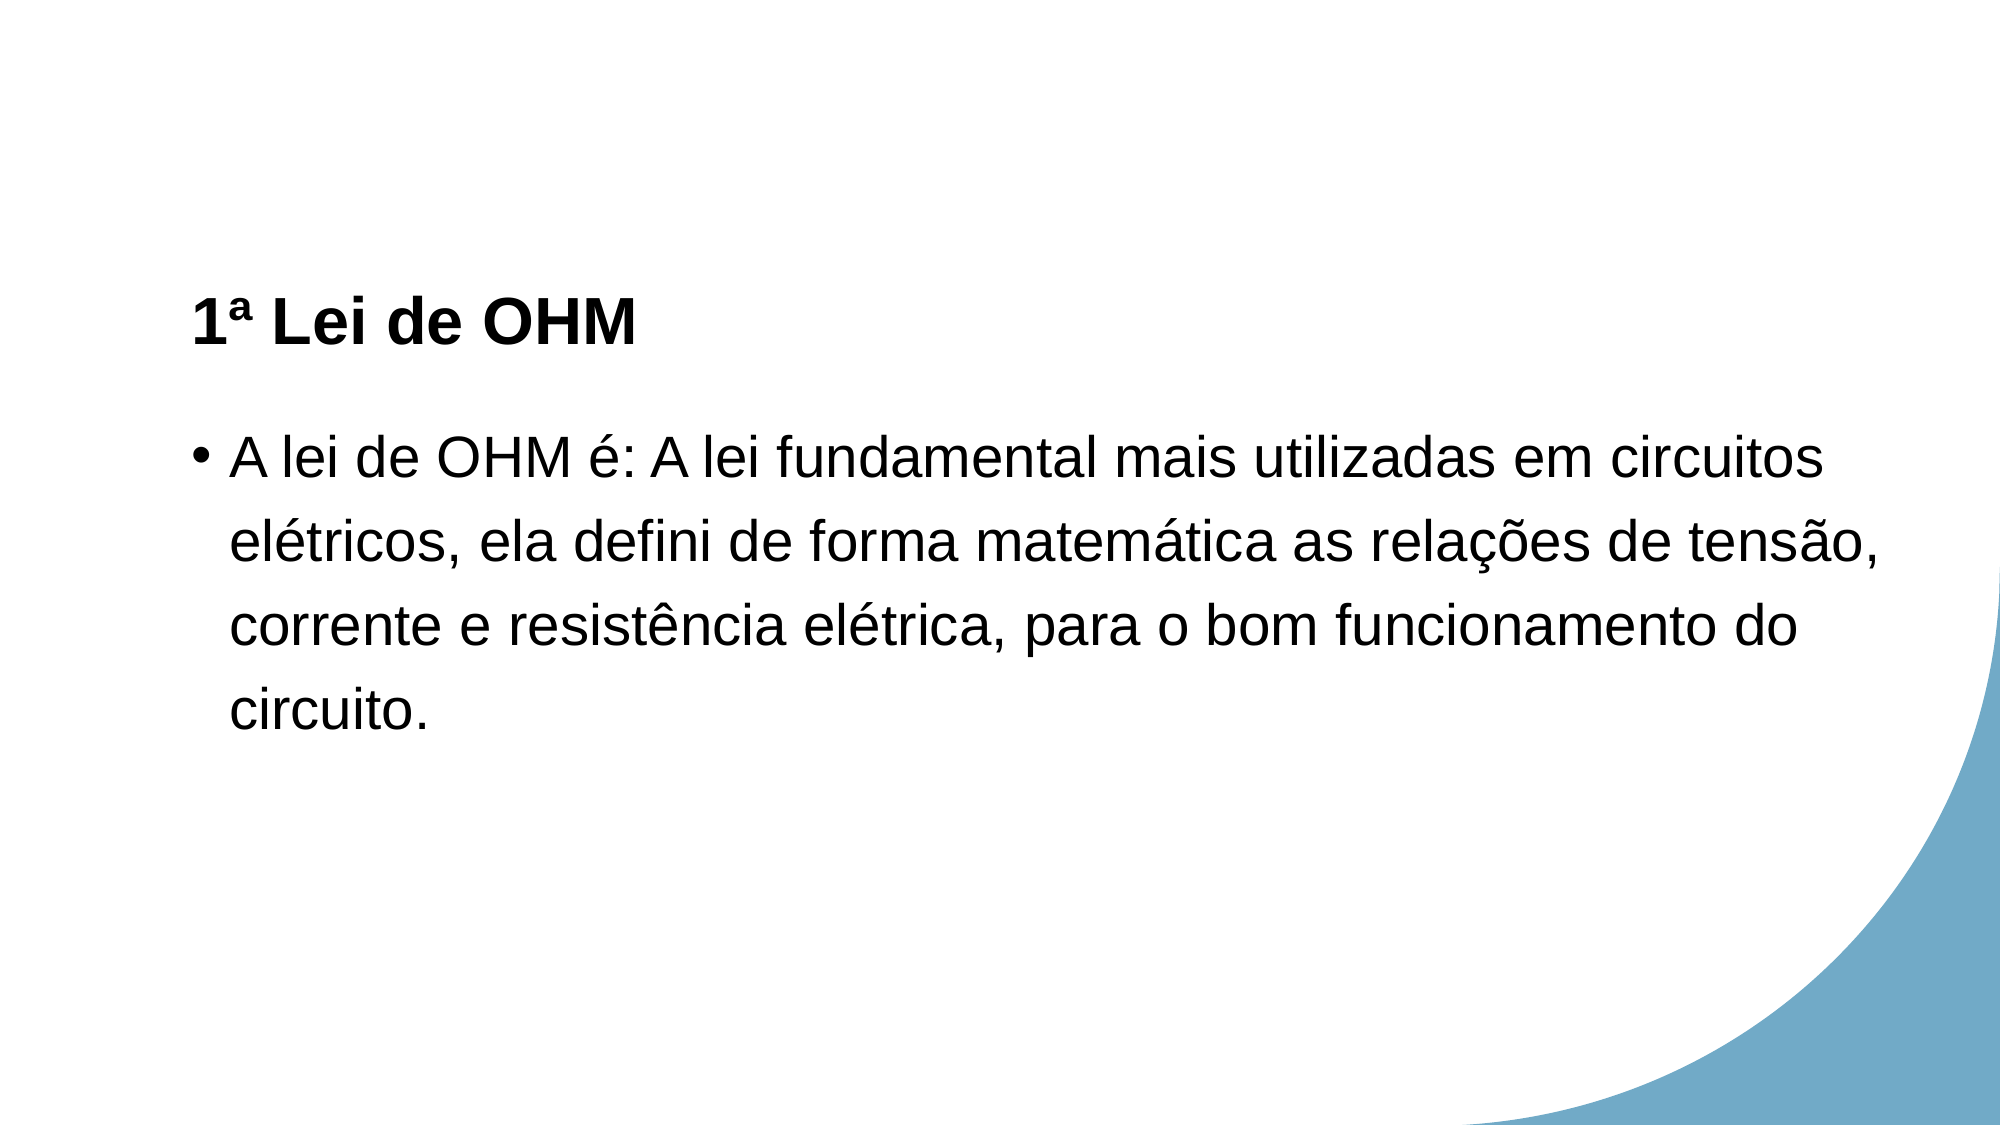

Volt:

Definição: Volt é a unidade de medida da diferença de potencial elétrico, ou seja, da tensão elétrica.

Símbolo: Representado pela letra V.

Equação Fundamental: A diferença de potencial elétrico (V) entre dois pontos de um circuito é a energia necessária para mover uma unidade de carga de um ponto para o outro.

Relação com Joules e Coulomb: Um Volt é definido como um Joule por Coulomb.
# 1ª Lei de OHM
A lei de OHM é: A lei fundamental mais utilizadas em circuitos elétricos, ela defini de forma matemática as relações de tensão, corrente e resistência elétrica, para o bom funcionamento do circuito.